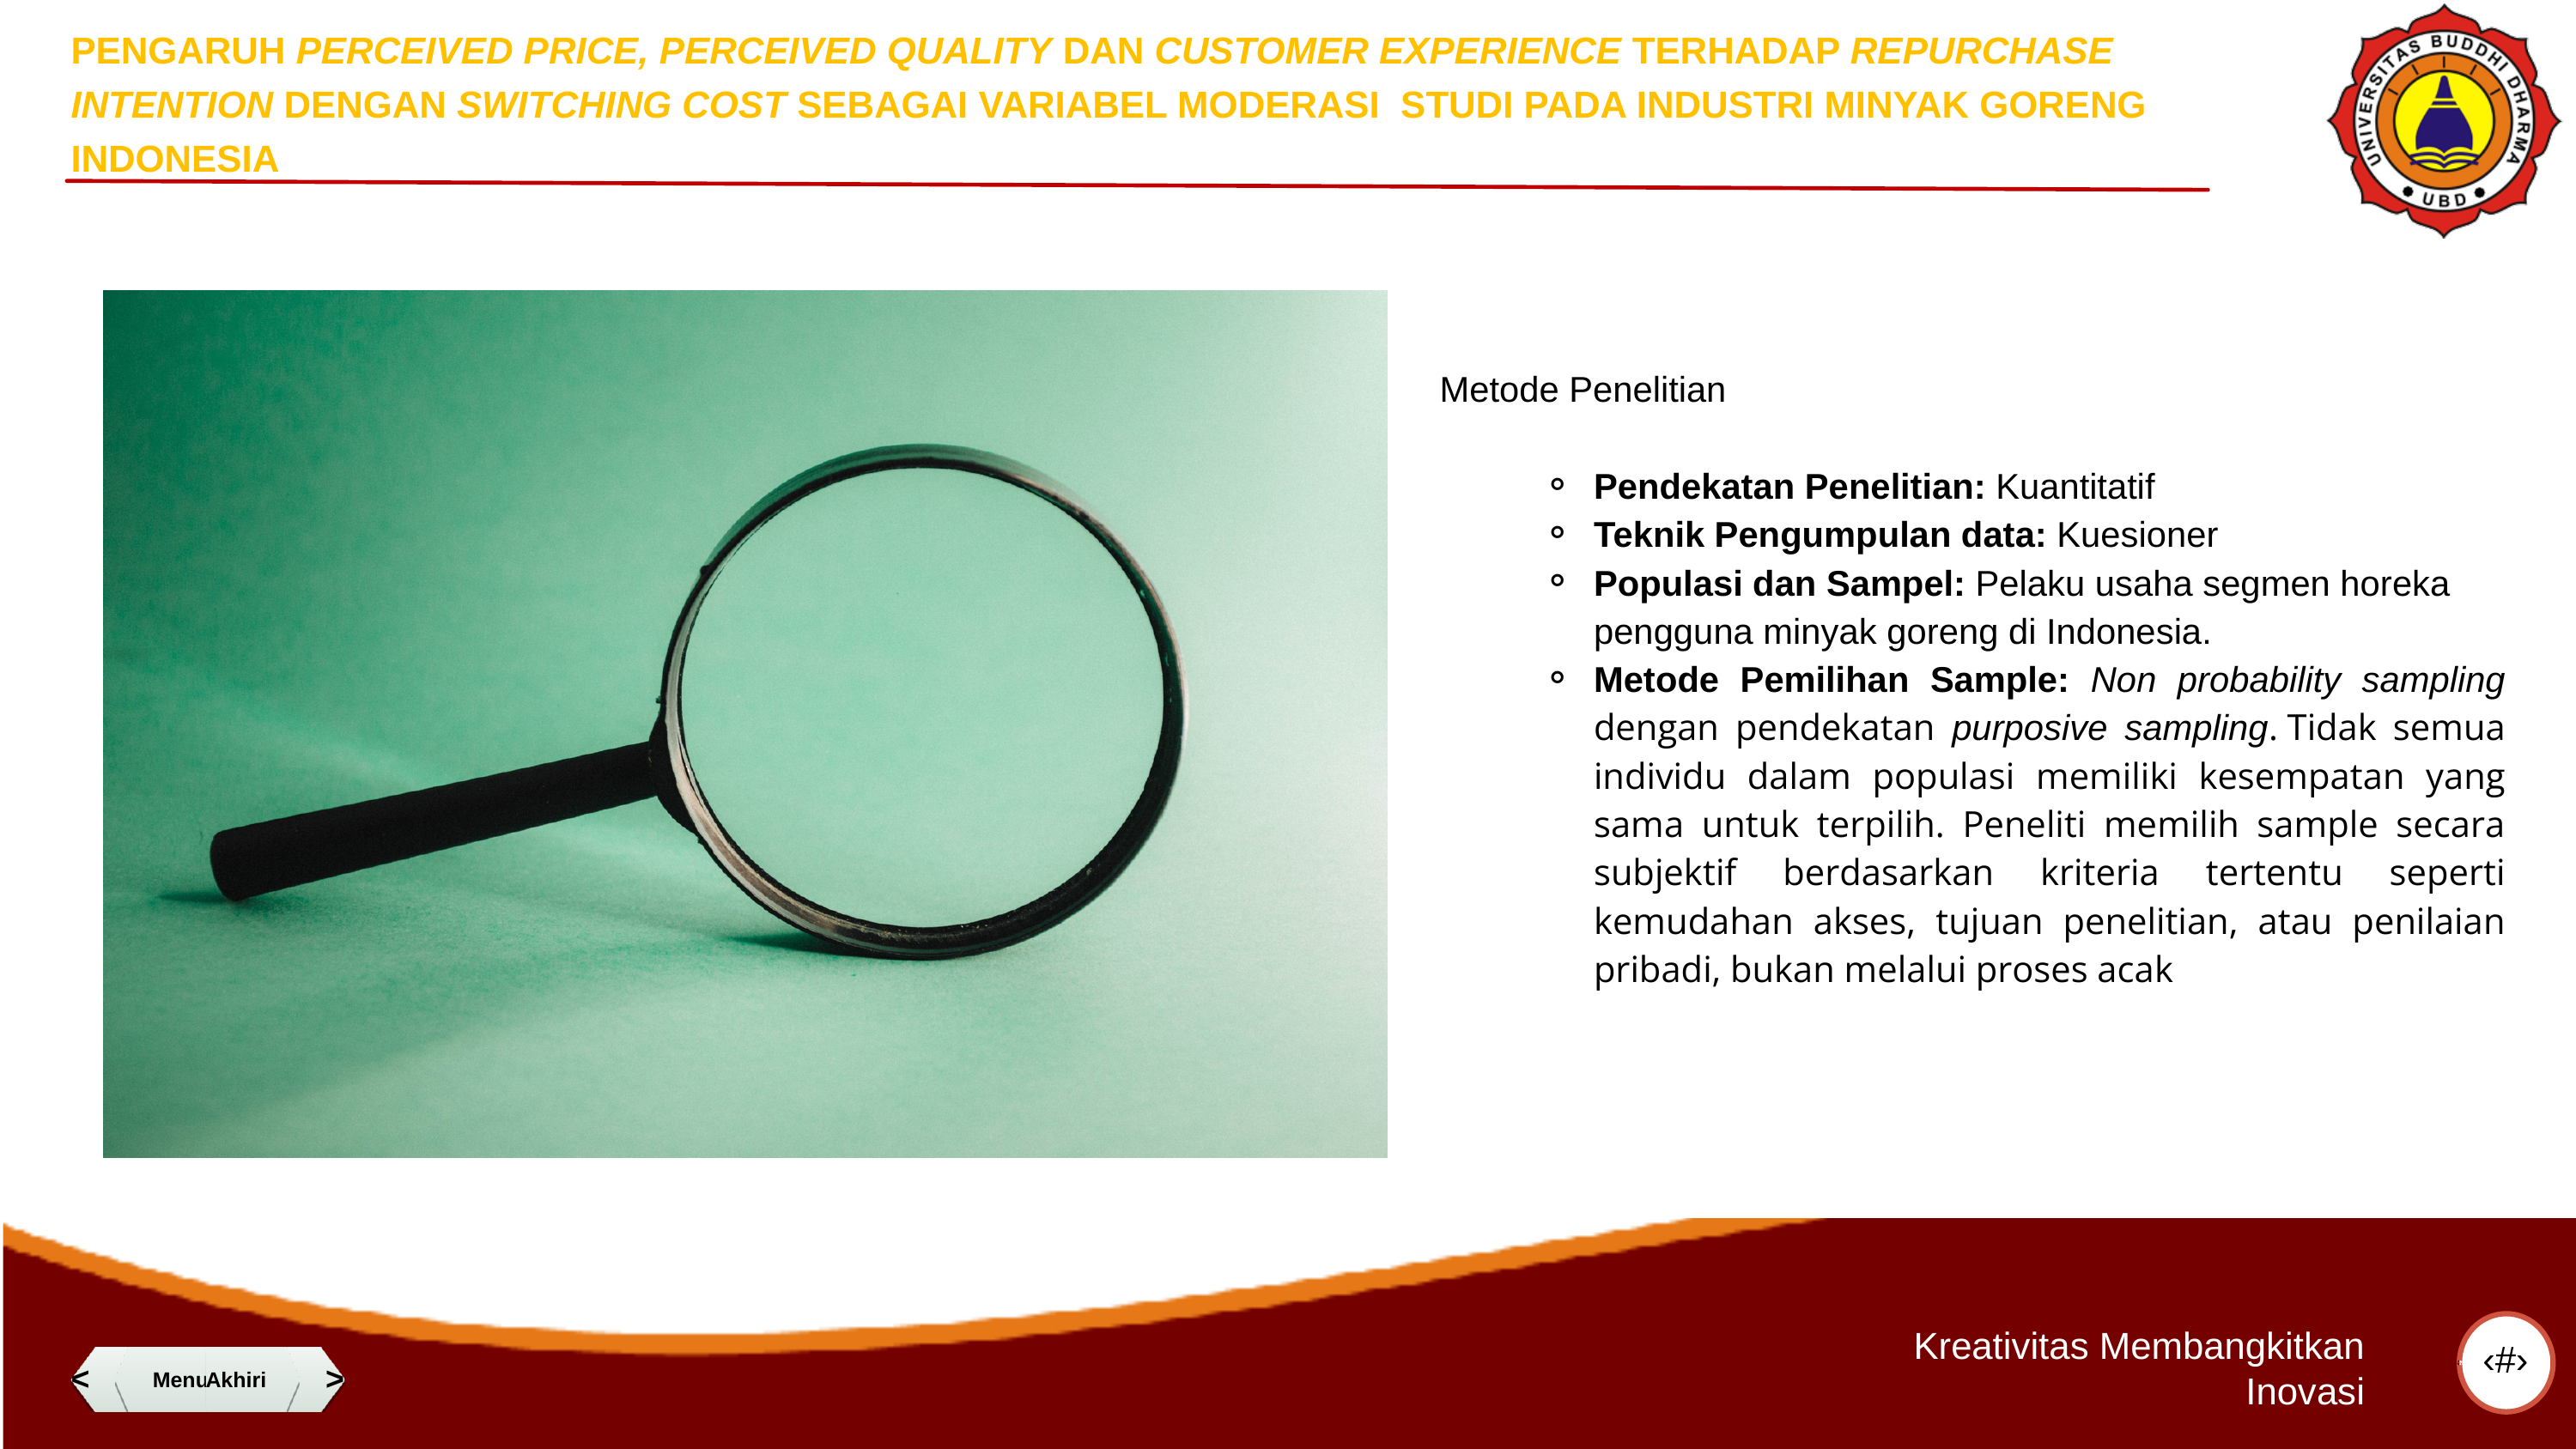

PENGARUH PERCEIVED PRICE, PERCEIVED QUALITY DAN CUSTOMER EXPERIENCE TERHADAP REPURCHASE INTENTION DENGAN SWITCHING COST SEBAGAI VARIABEL MODERASI  STUDI PADA INDUSTRI MINYAK GORENG INDONESIA

Metode Penelitian

Pendekatan Penelitian: Kuantitatif
Teknik Pengumpulan data: Kuesioner
Populasi dan Sampel: Pelaku usaha segmen horeka pengguna minyak goreng di Indonesia.
Metode Pemilihan Sample: Non probability sampling dengan pendekatan purposive sampling. Tidak semua individu dalam populasi memiliki kesempatan yang sama untuk terpilih. Peneliti memilih sample secara subjektif berdasarkan kriteria tertentu seperti kemudahan akses, tujuan penelitian, atau penilaian pribadi, bukan melalui proses acak

‹#›

Kreativitas Membangkitkan Inovasi

<

@adt_lotus

Menu

Akhiri

>